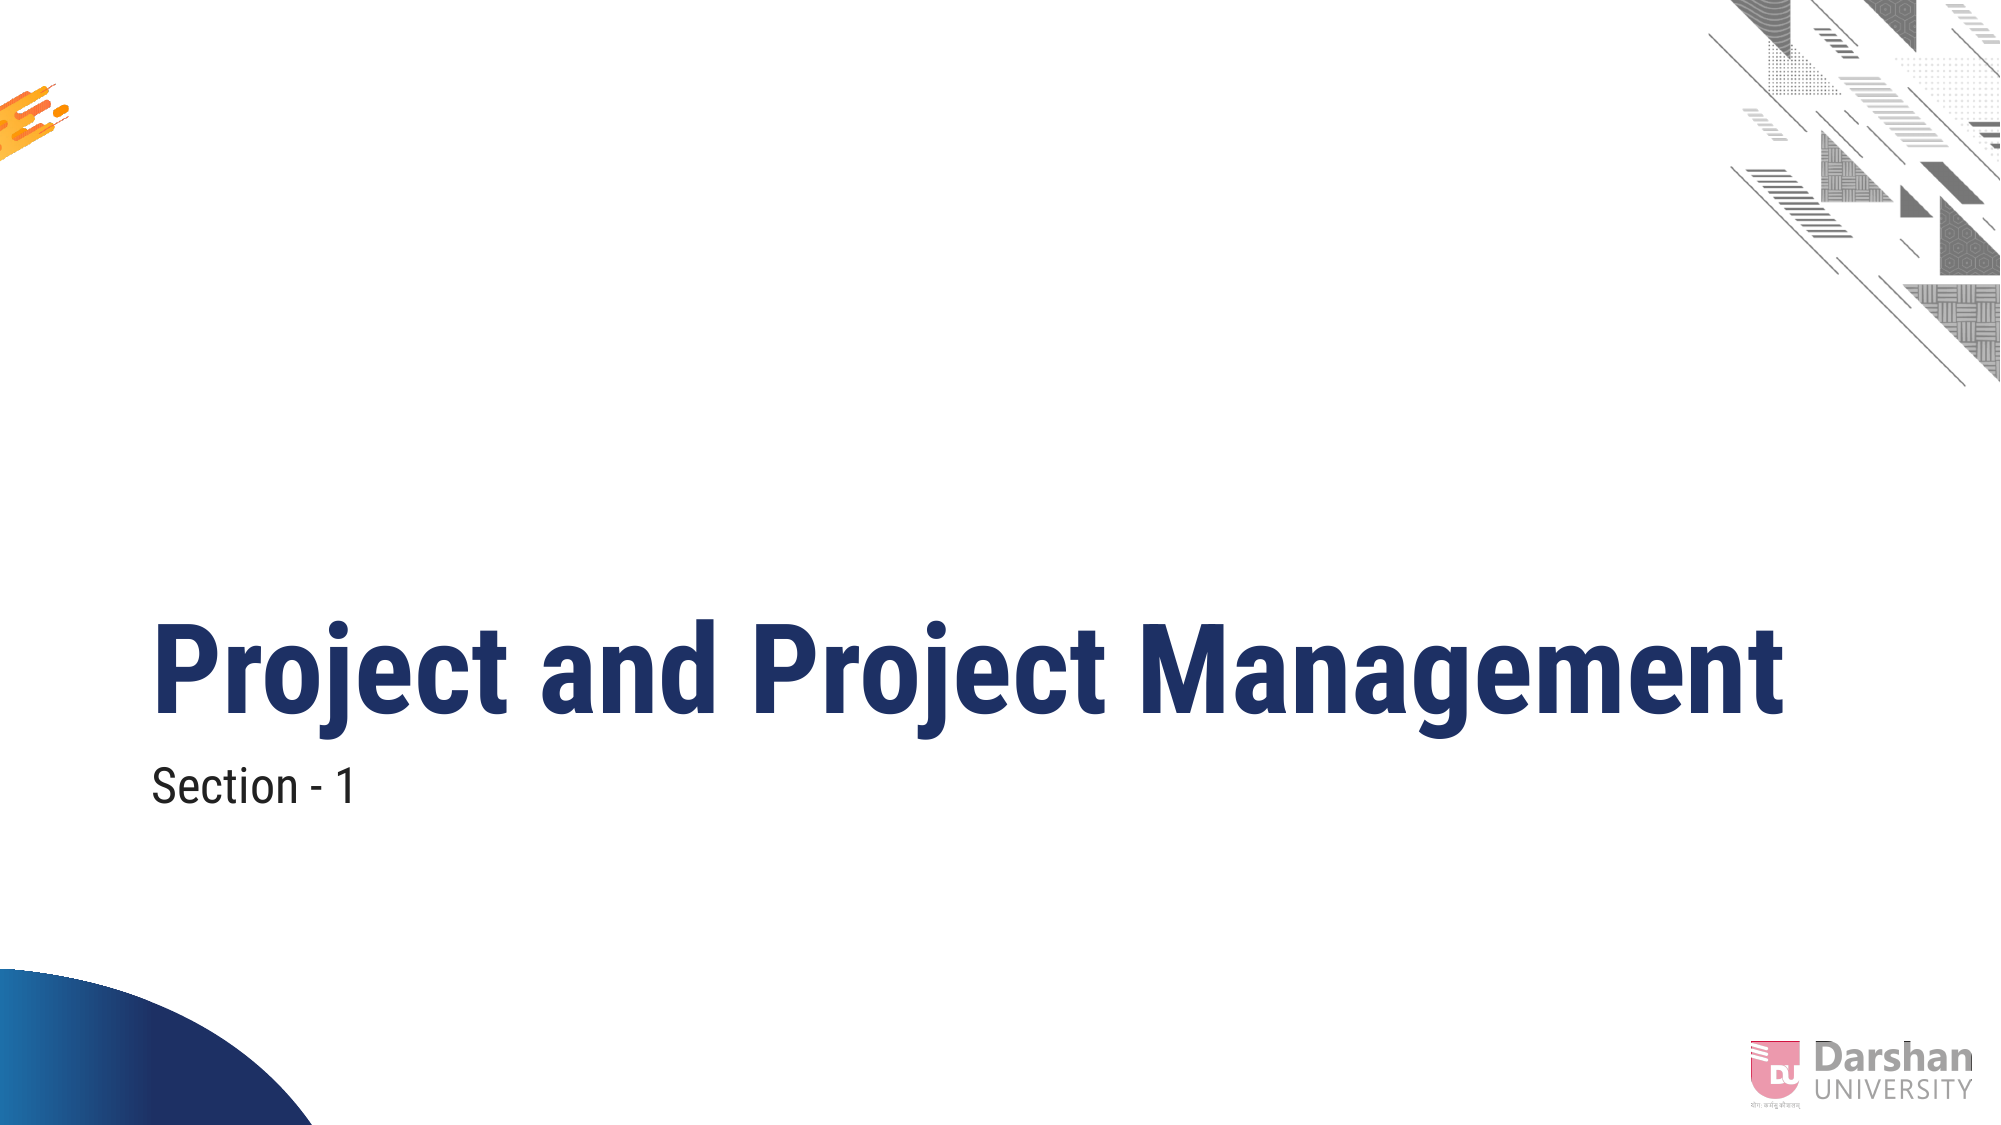

# Project and Project Management
Section - 1